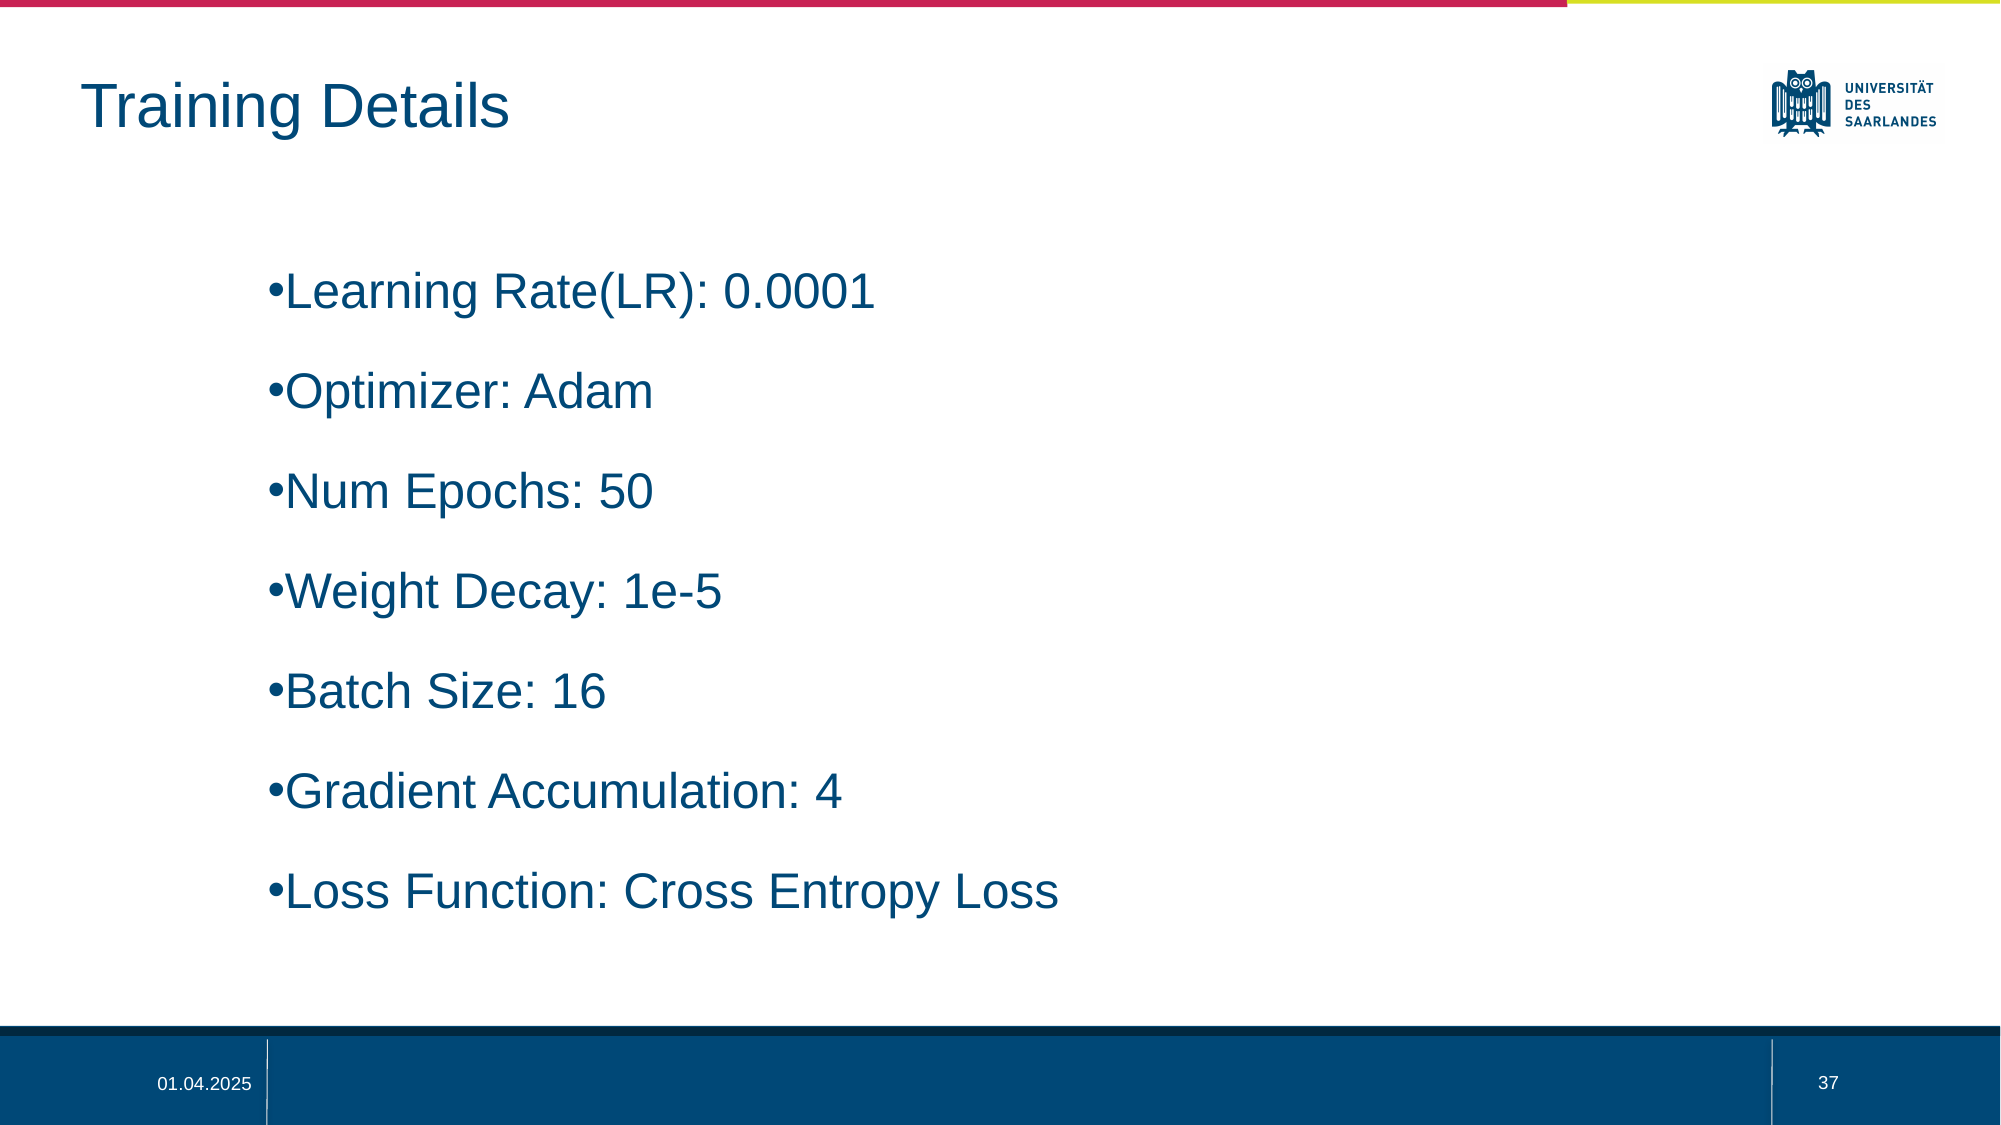

Training Details
Learning Rate(LR): 0.0001
Optimizer: Adam
Num Epochs: 50
Weight Decay: 1e-5
Batch Size: 16
Gradient Accumulation: 4
Loss Function: Cross Entropy Loss

37
01.04.2025